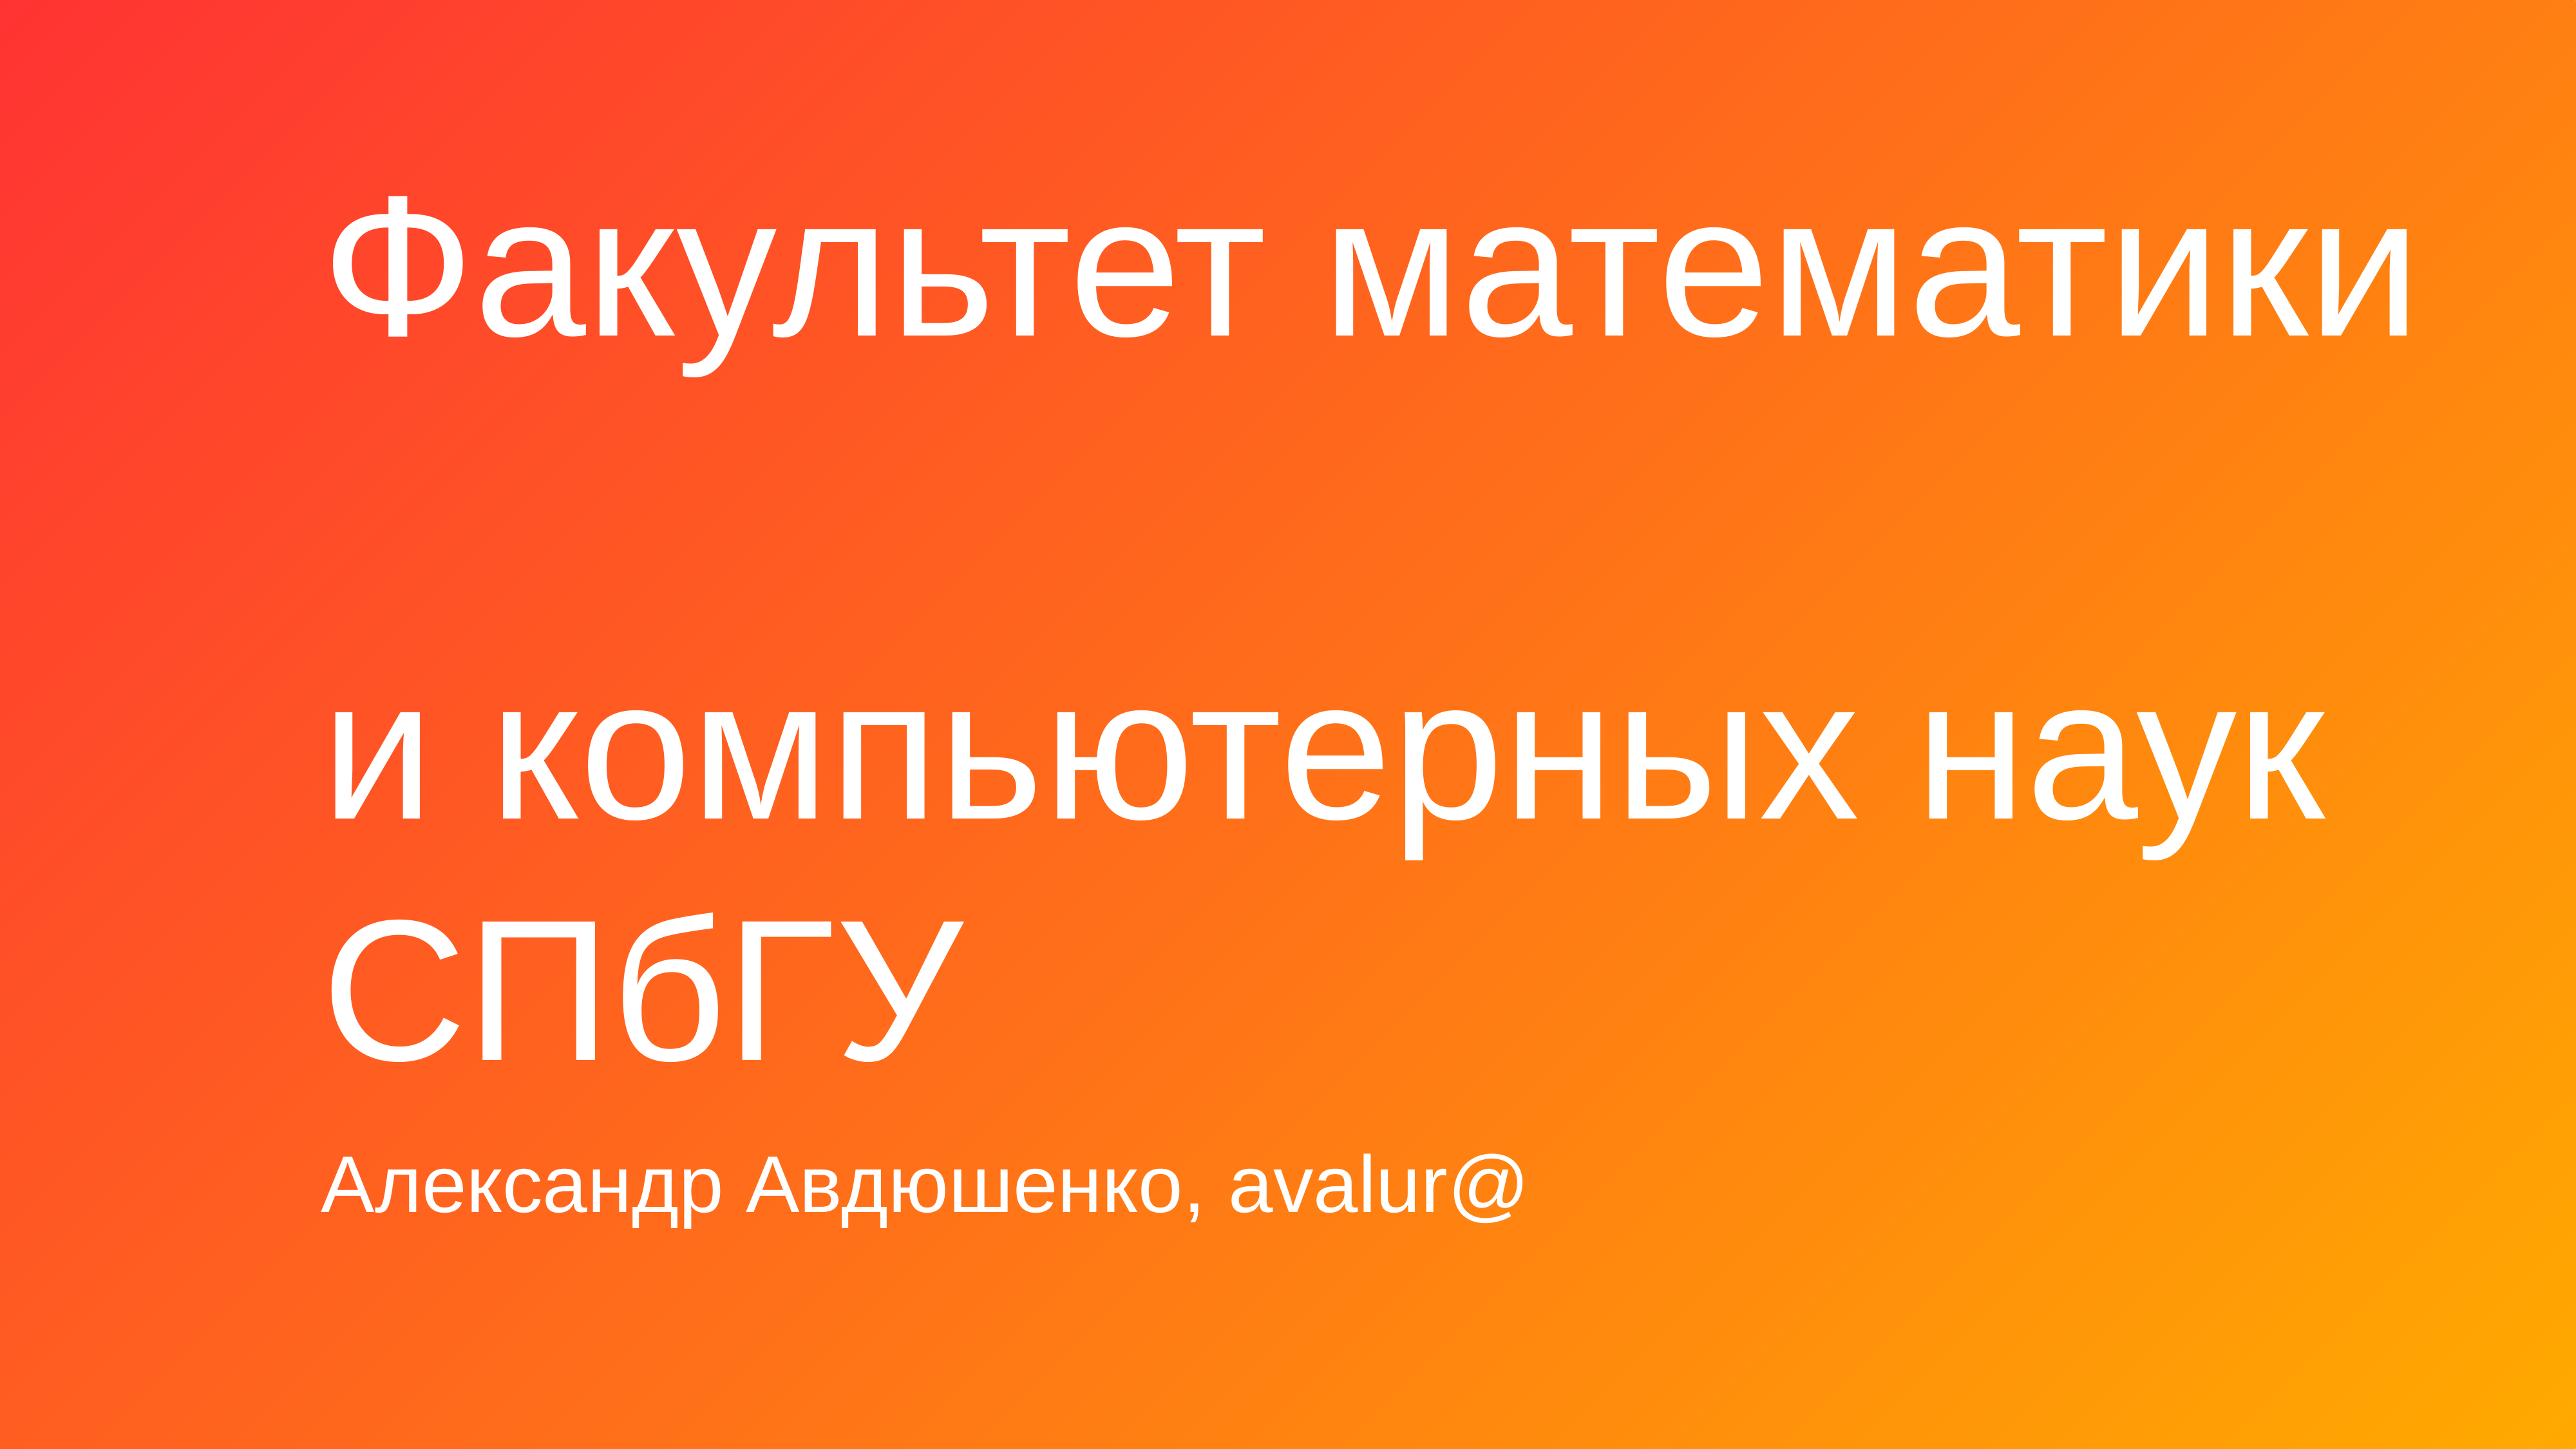

# Факультет математики и компьютерных наук СПбГУ
Александр Авдюшенко, avalur@